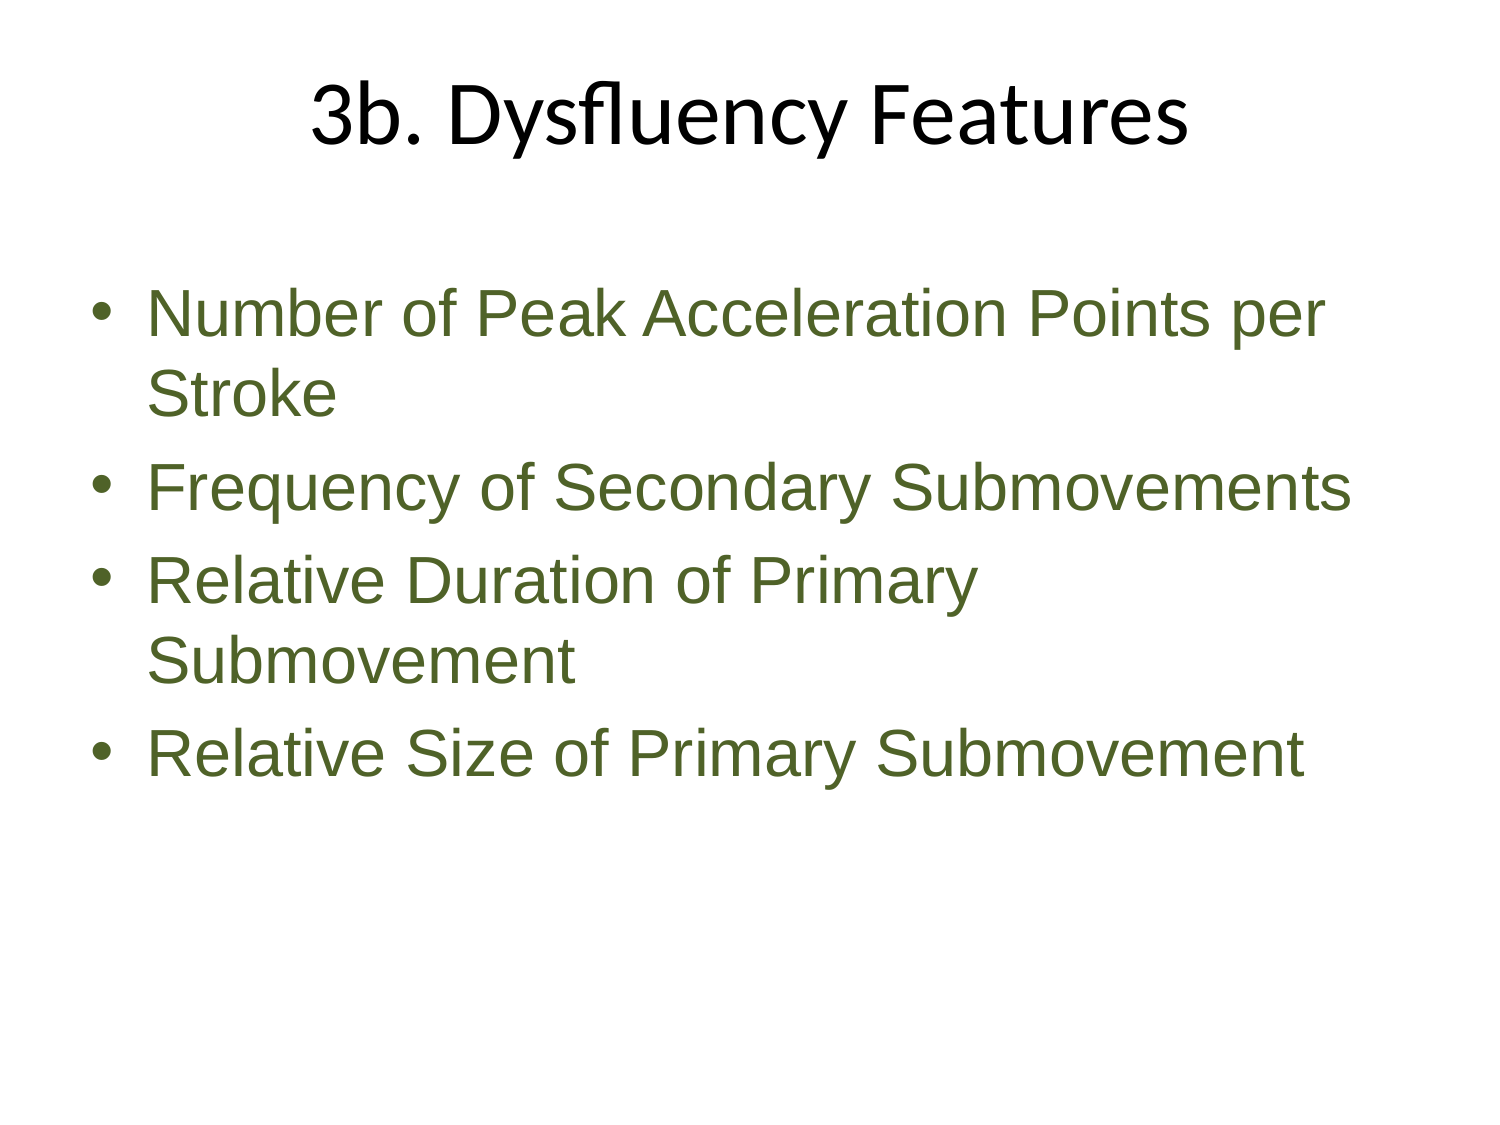

# 3b. Dysfluency Features
Number of Peak Acceleration Points per Stroke
Frequency of Secondary Submovements
Relative Duration of Primary Submovement
Relative Size of Primary Submovement